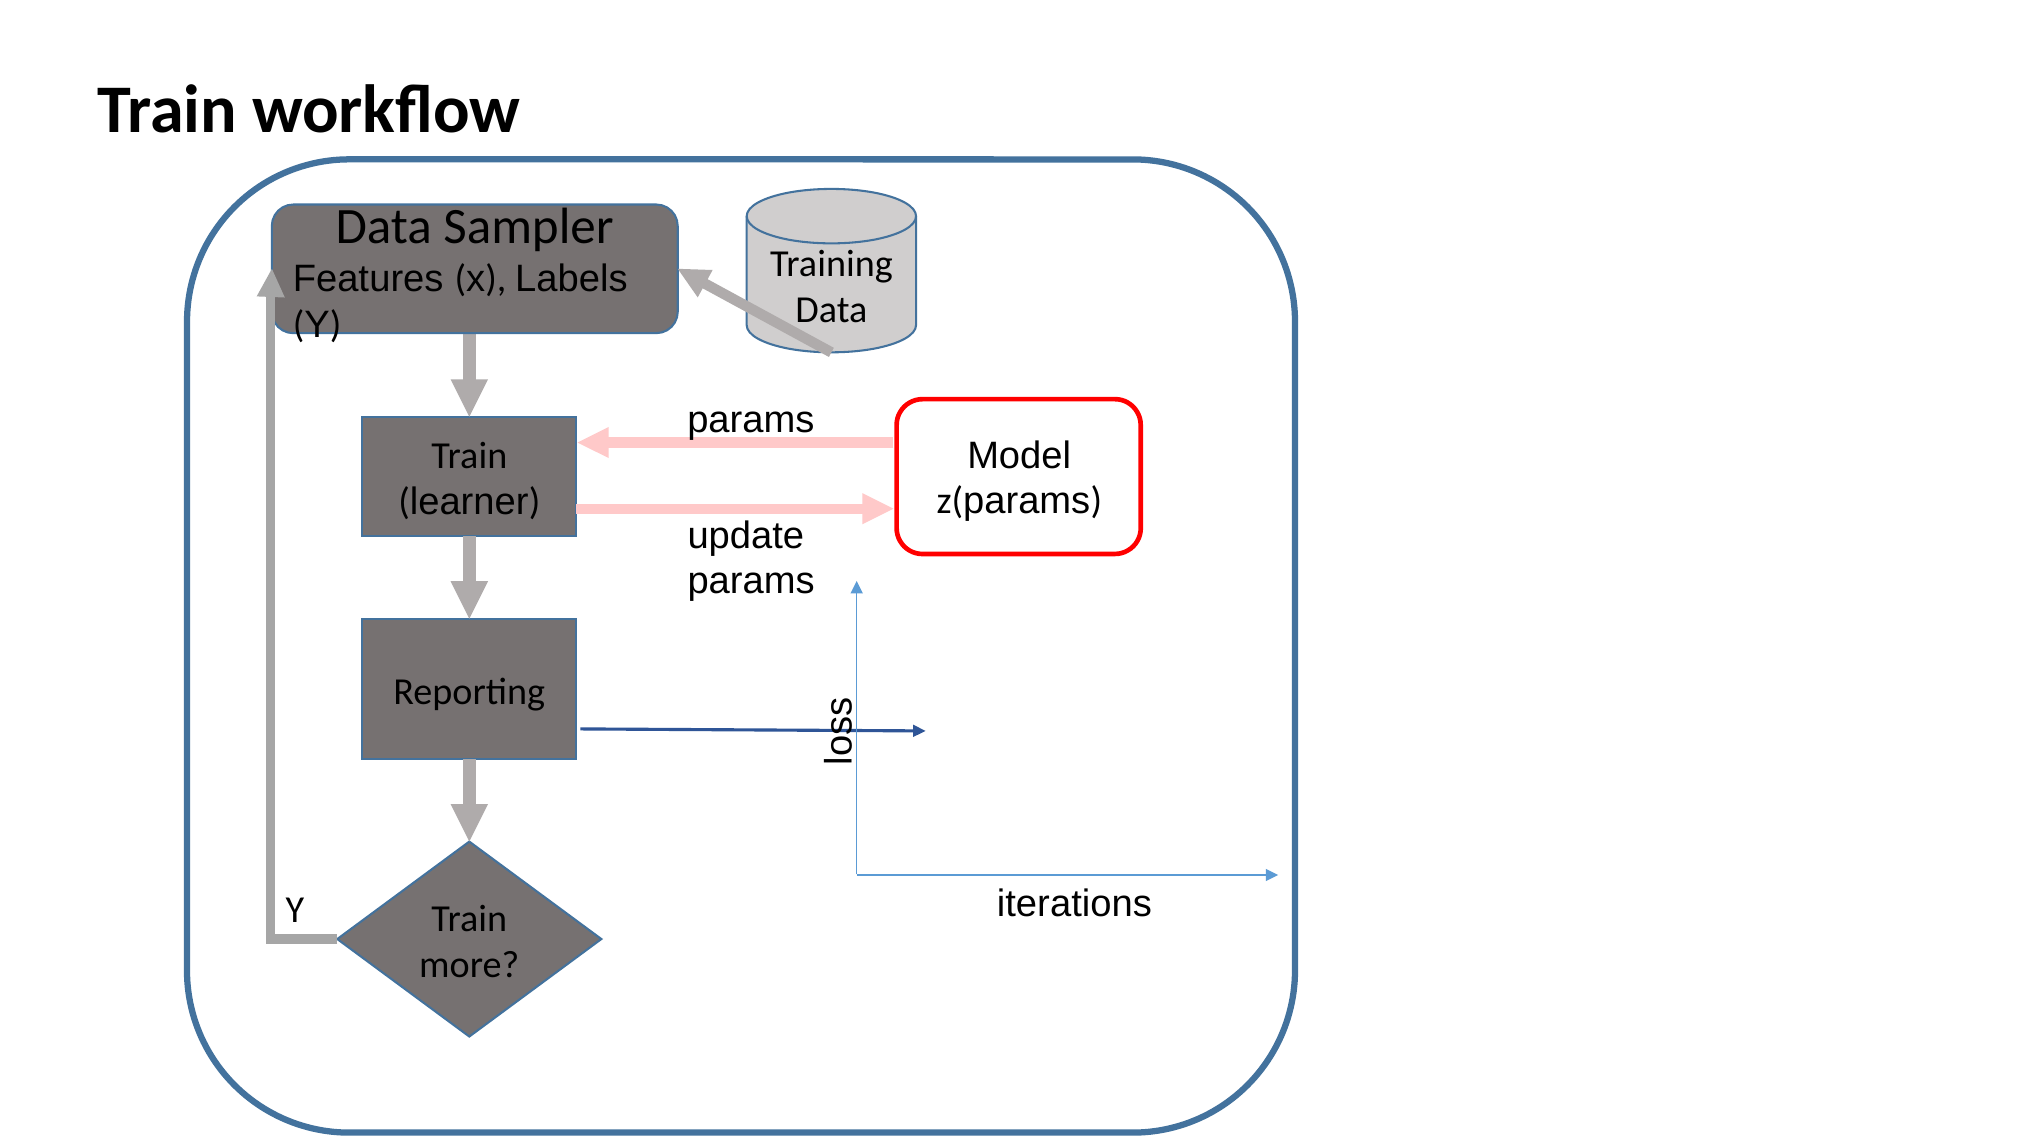

Train workflow

Training
Data
Data Sampler
Features (x), Labels (Y)
params

Model
z(params)
Train
(learner)
update
params
loss
iterations
Reporting
Trainmore?
Y